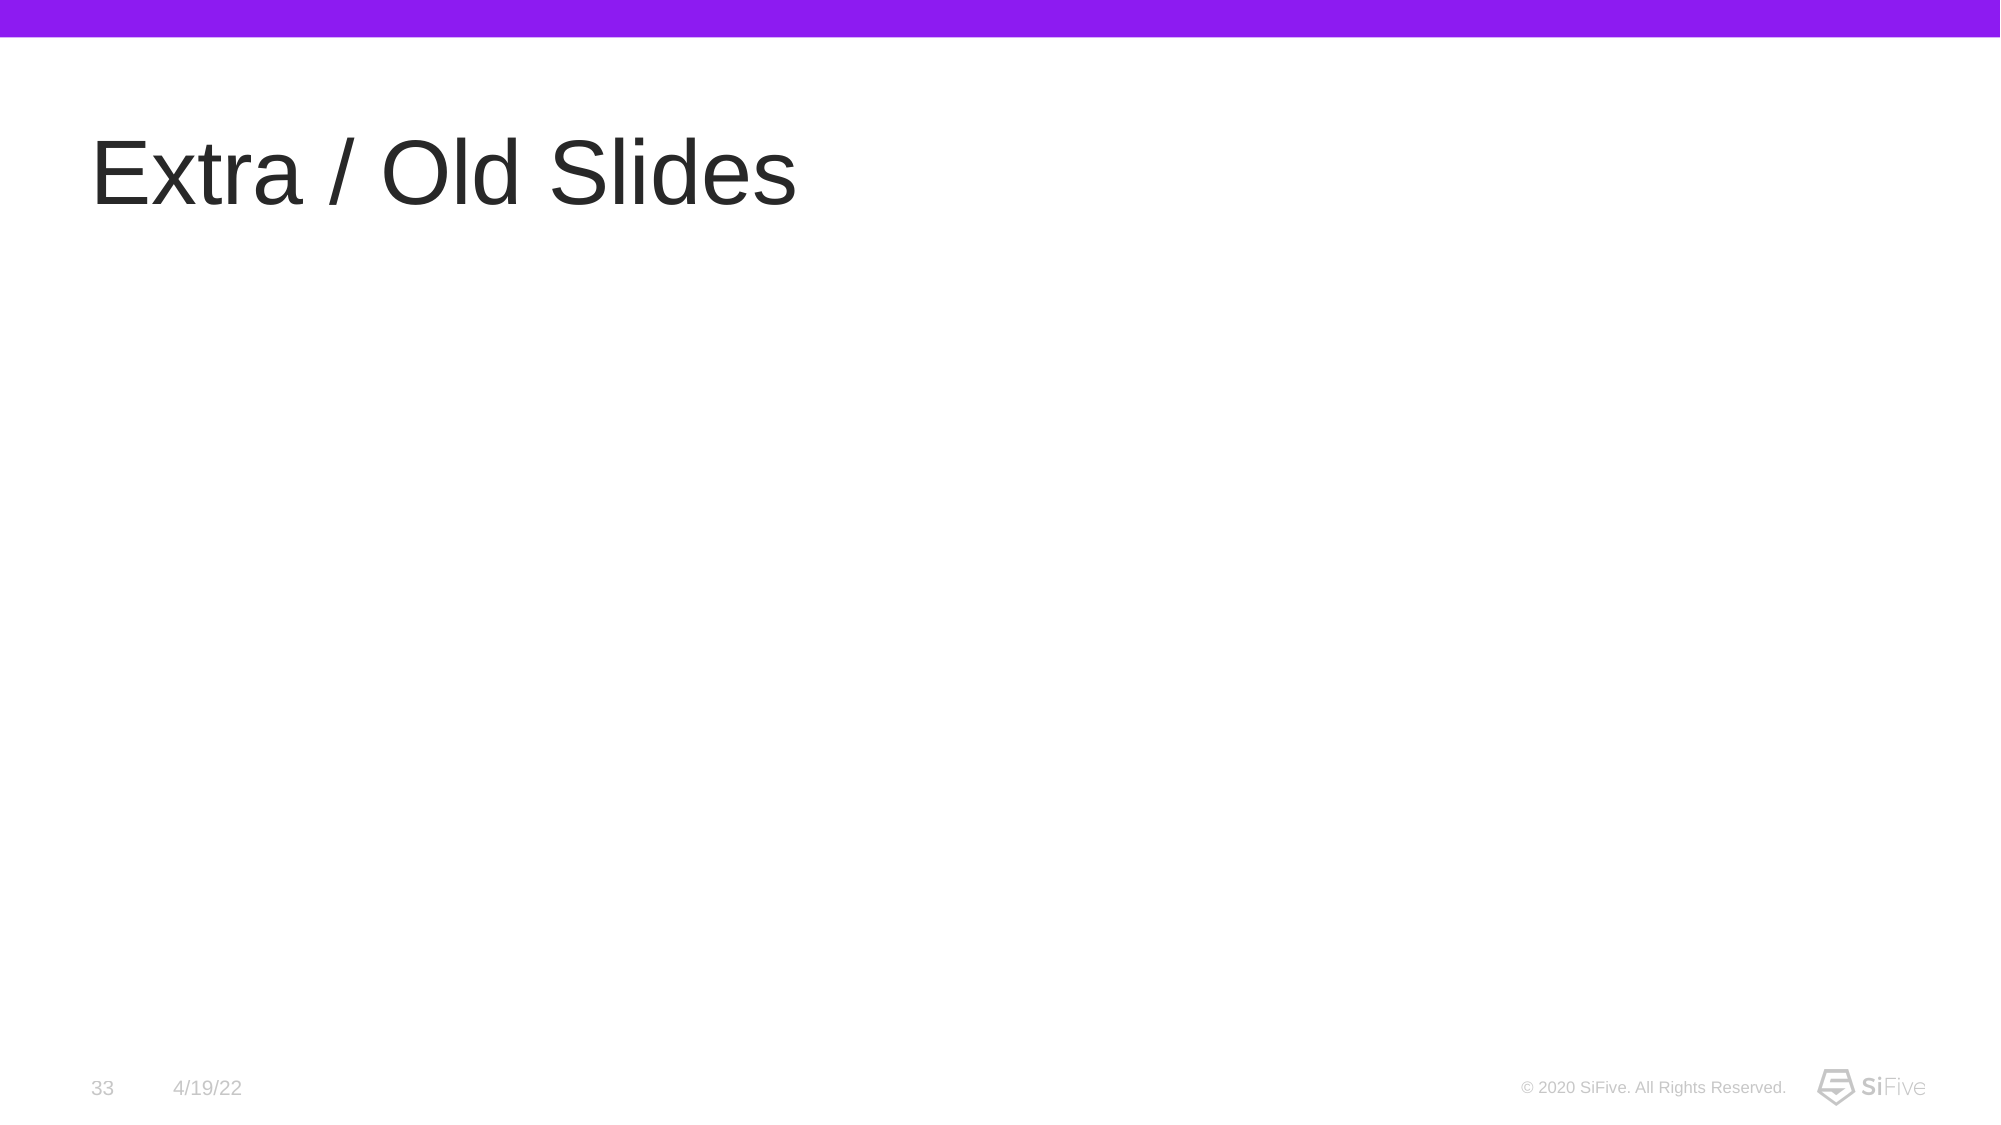

# Extra / Old Slides

33
4/19/22